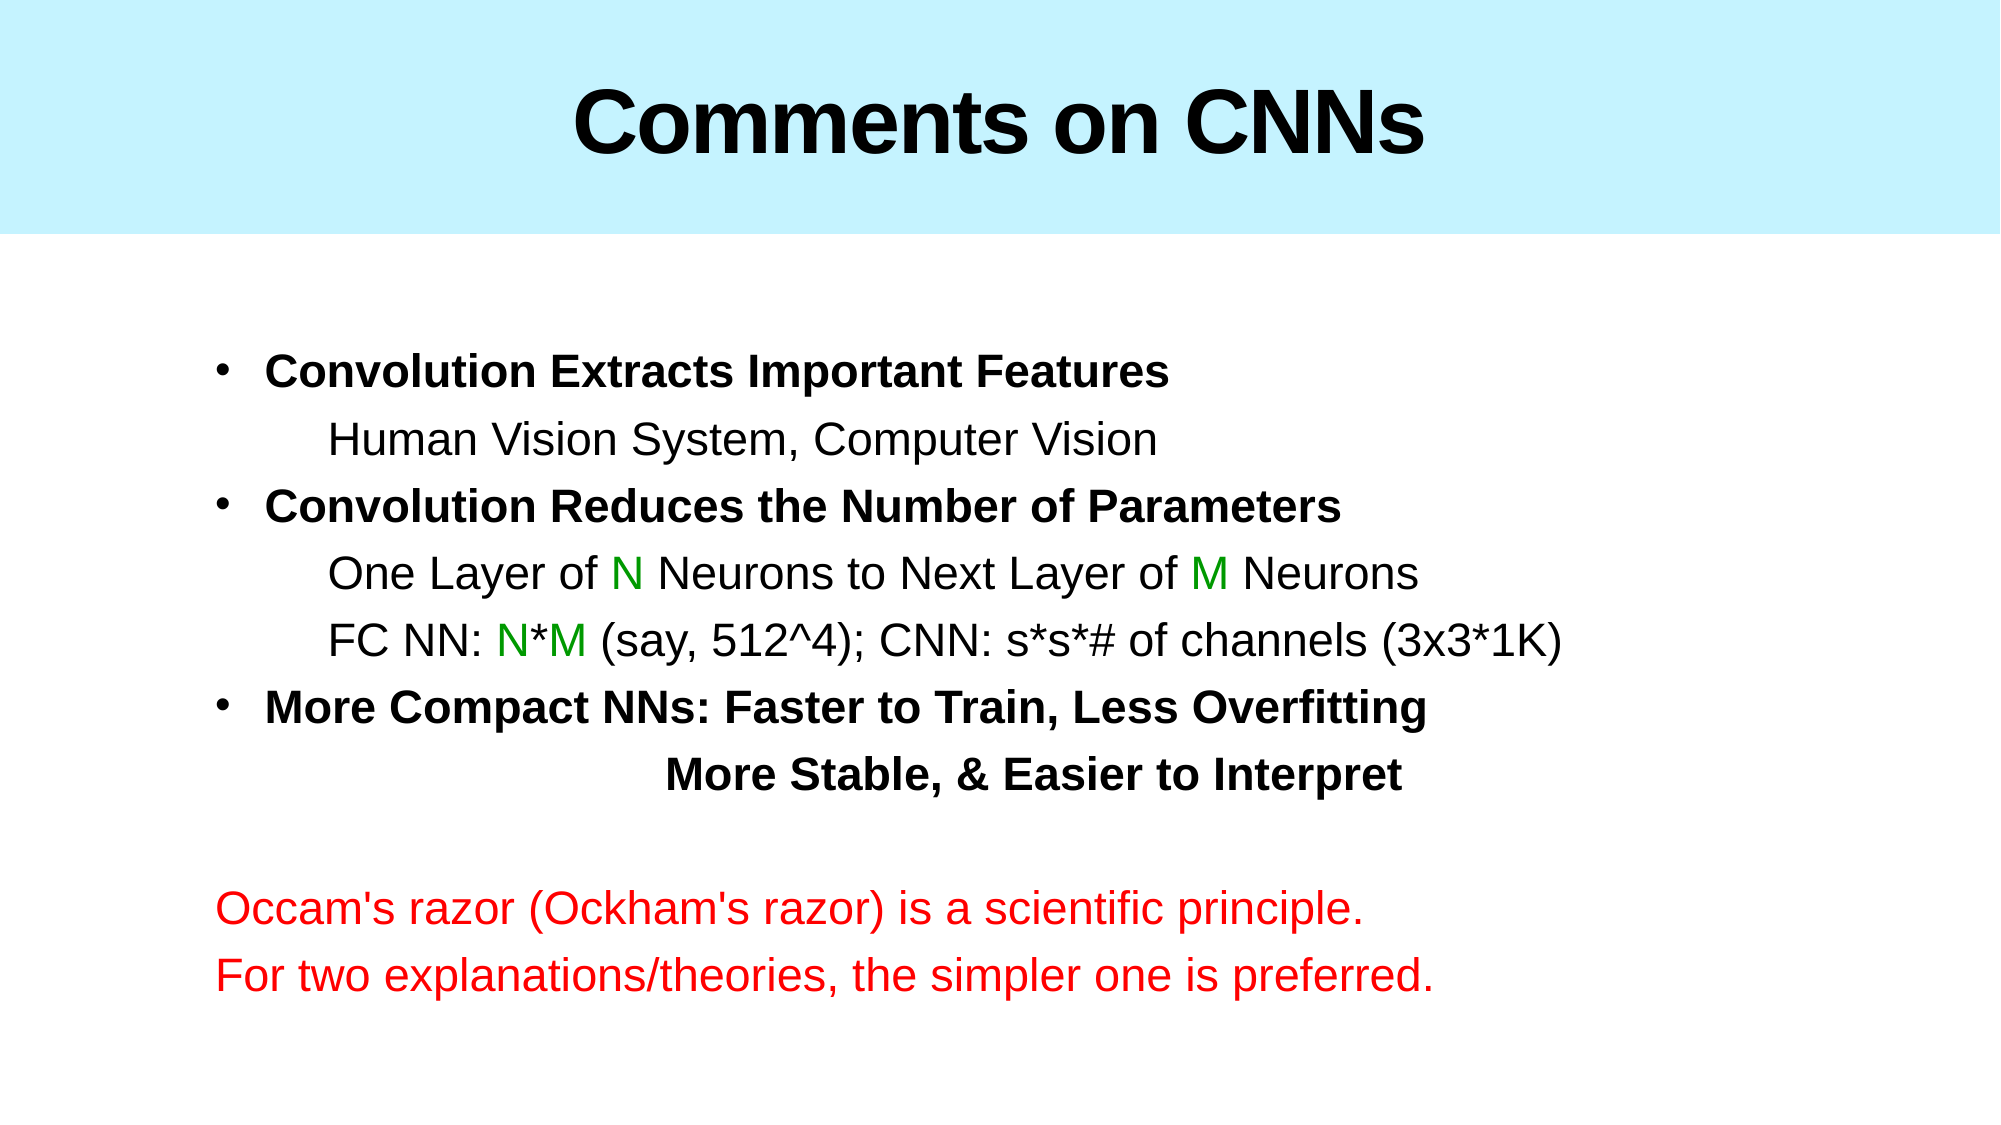

# Comments on CNNs
Convolution Extracts Important Features
	Human Vision System, Computer Vision
Convolution Reduces the Number of Parameters
	One Layer of N Neurons to Next Layer of M Neurons
	FC NN: N*M (say, 512^4); CNN: s*s*# of channels (3x3*1K)
More Compact NNs: Faster to Train, Less Overfitting
				More Stable, & Easier to Interpret

Occam's razor (Ockham's razor) is a scientific principle.
For two explanations/theories, the simpler one is preferred.